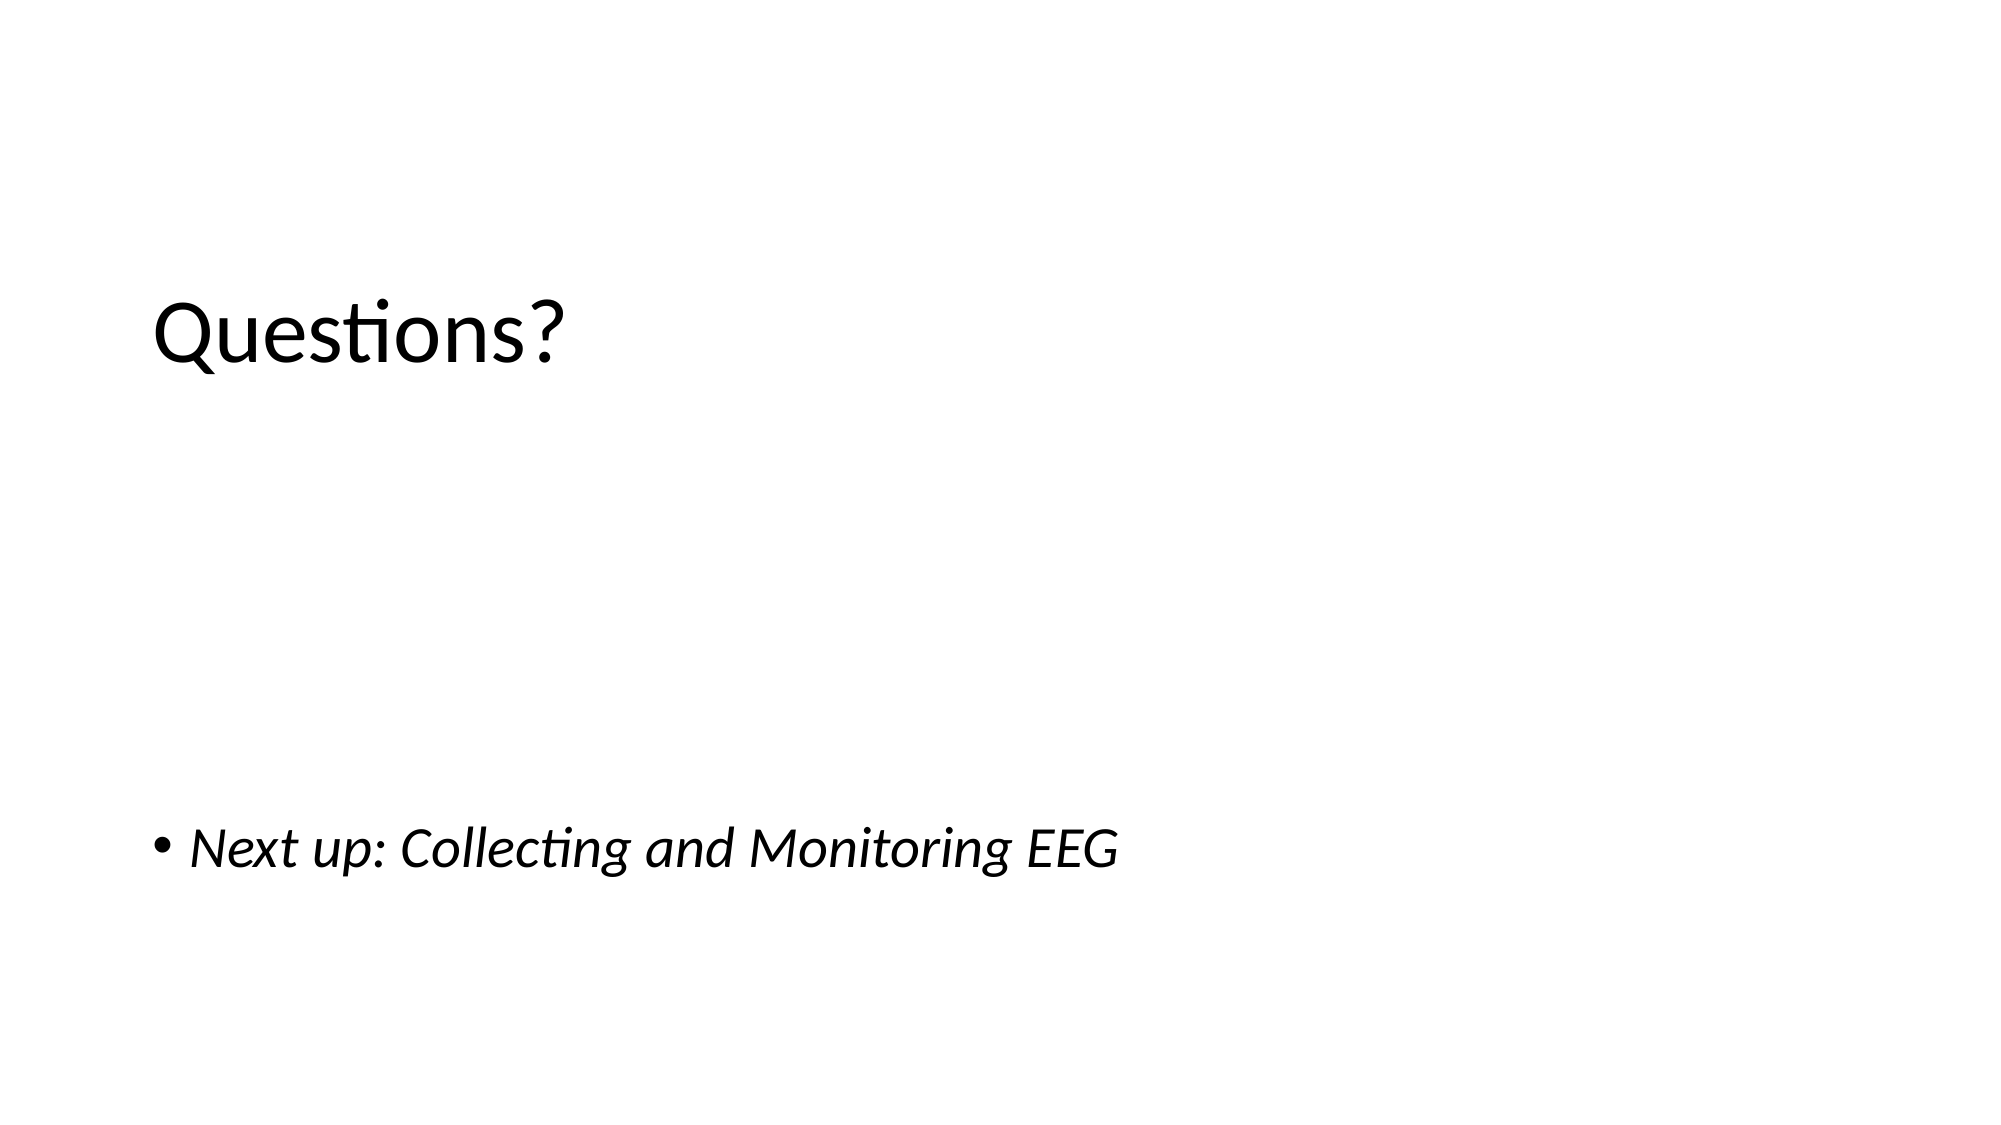

# Questions?

Next up: Collecting and Monitoring EEG